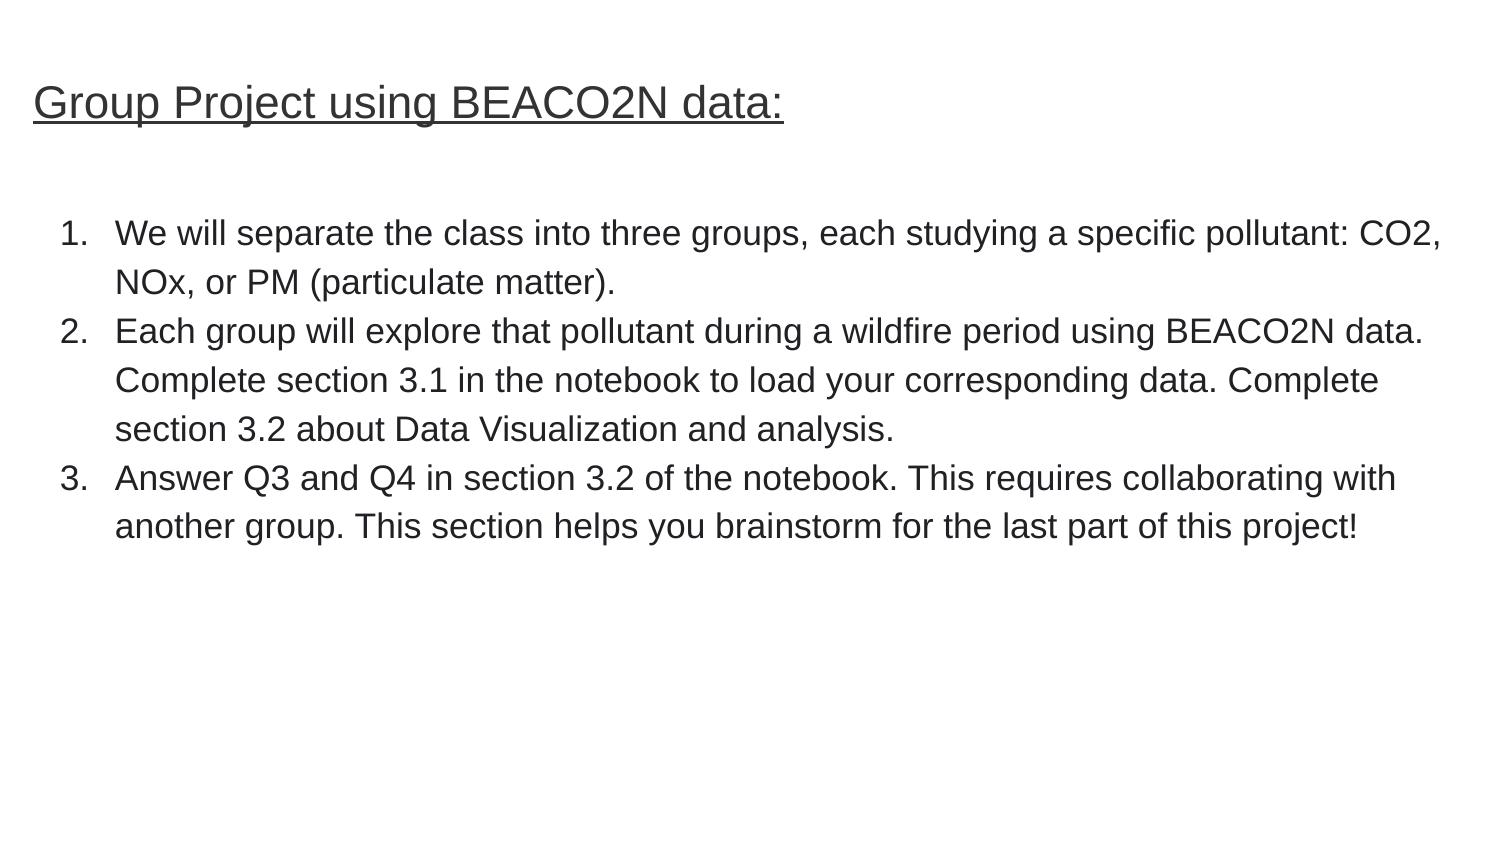

# Group Project using BEACO2N data:
We will separate the class into three groups, each studying a specific pollutant: CO2, NOx, or PM (particulate matter).
Each group will explore that pollutant during a wildfire period using BEACO2N data. Complete section 3.1 in the notebook to load your corresponding data. Complete section 3.2 about Data Visualization and analysis.
Answer Q3 and Q4 in section 3.2 of the notebook. This requires collaborating with another group. This section helps you brainstorm for the last part of this project!